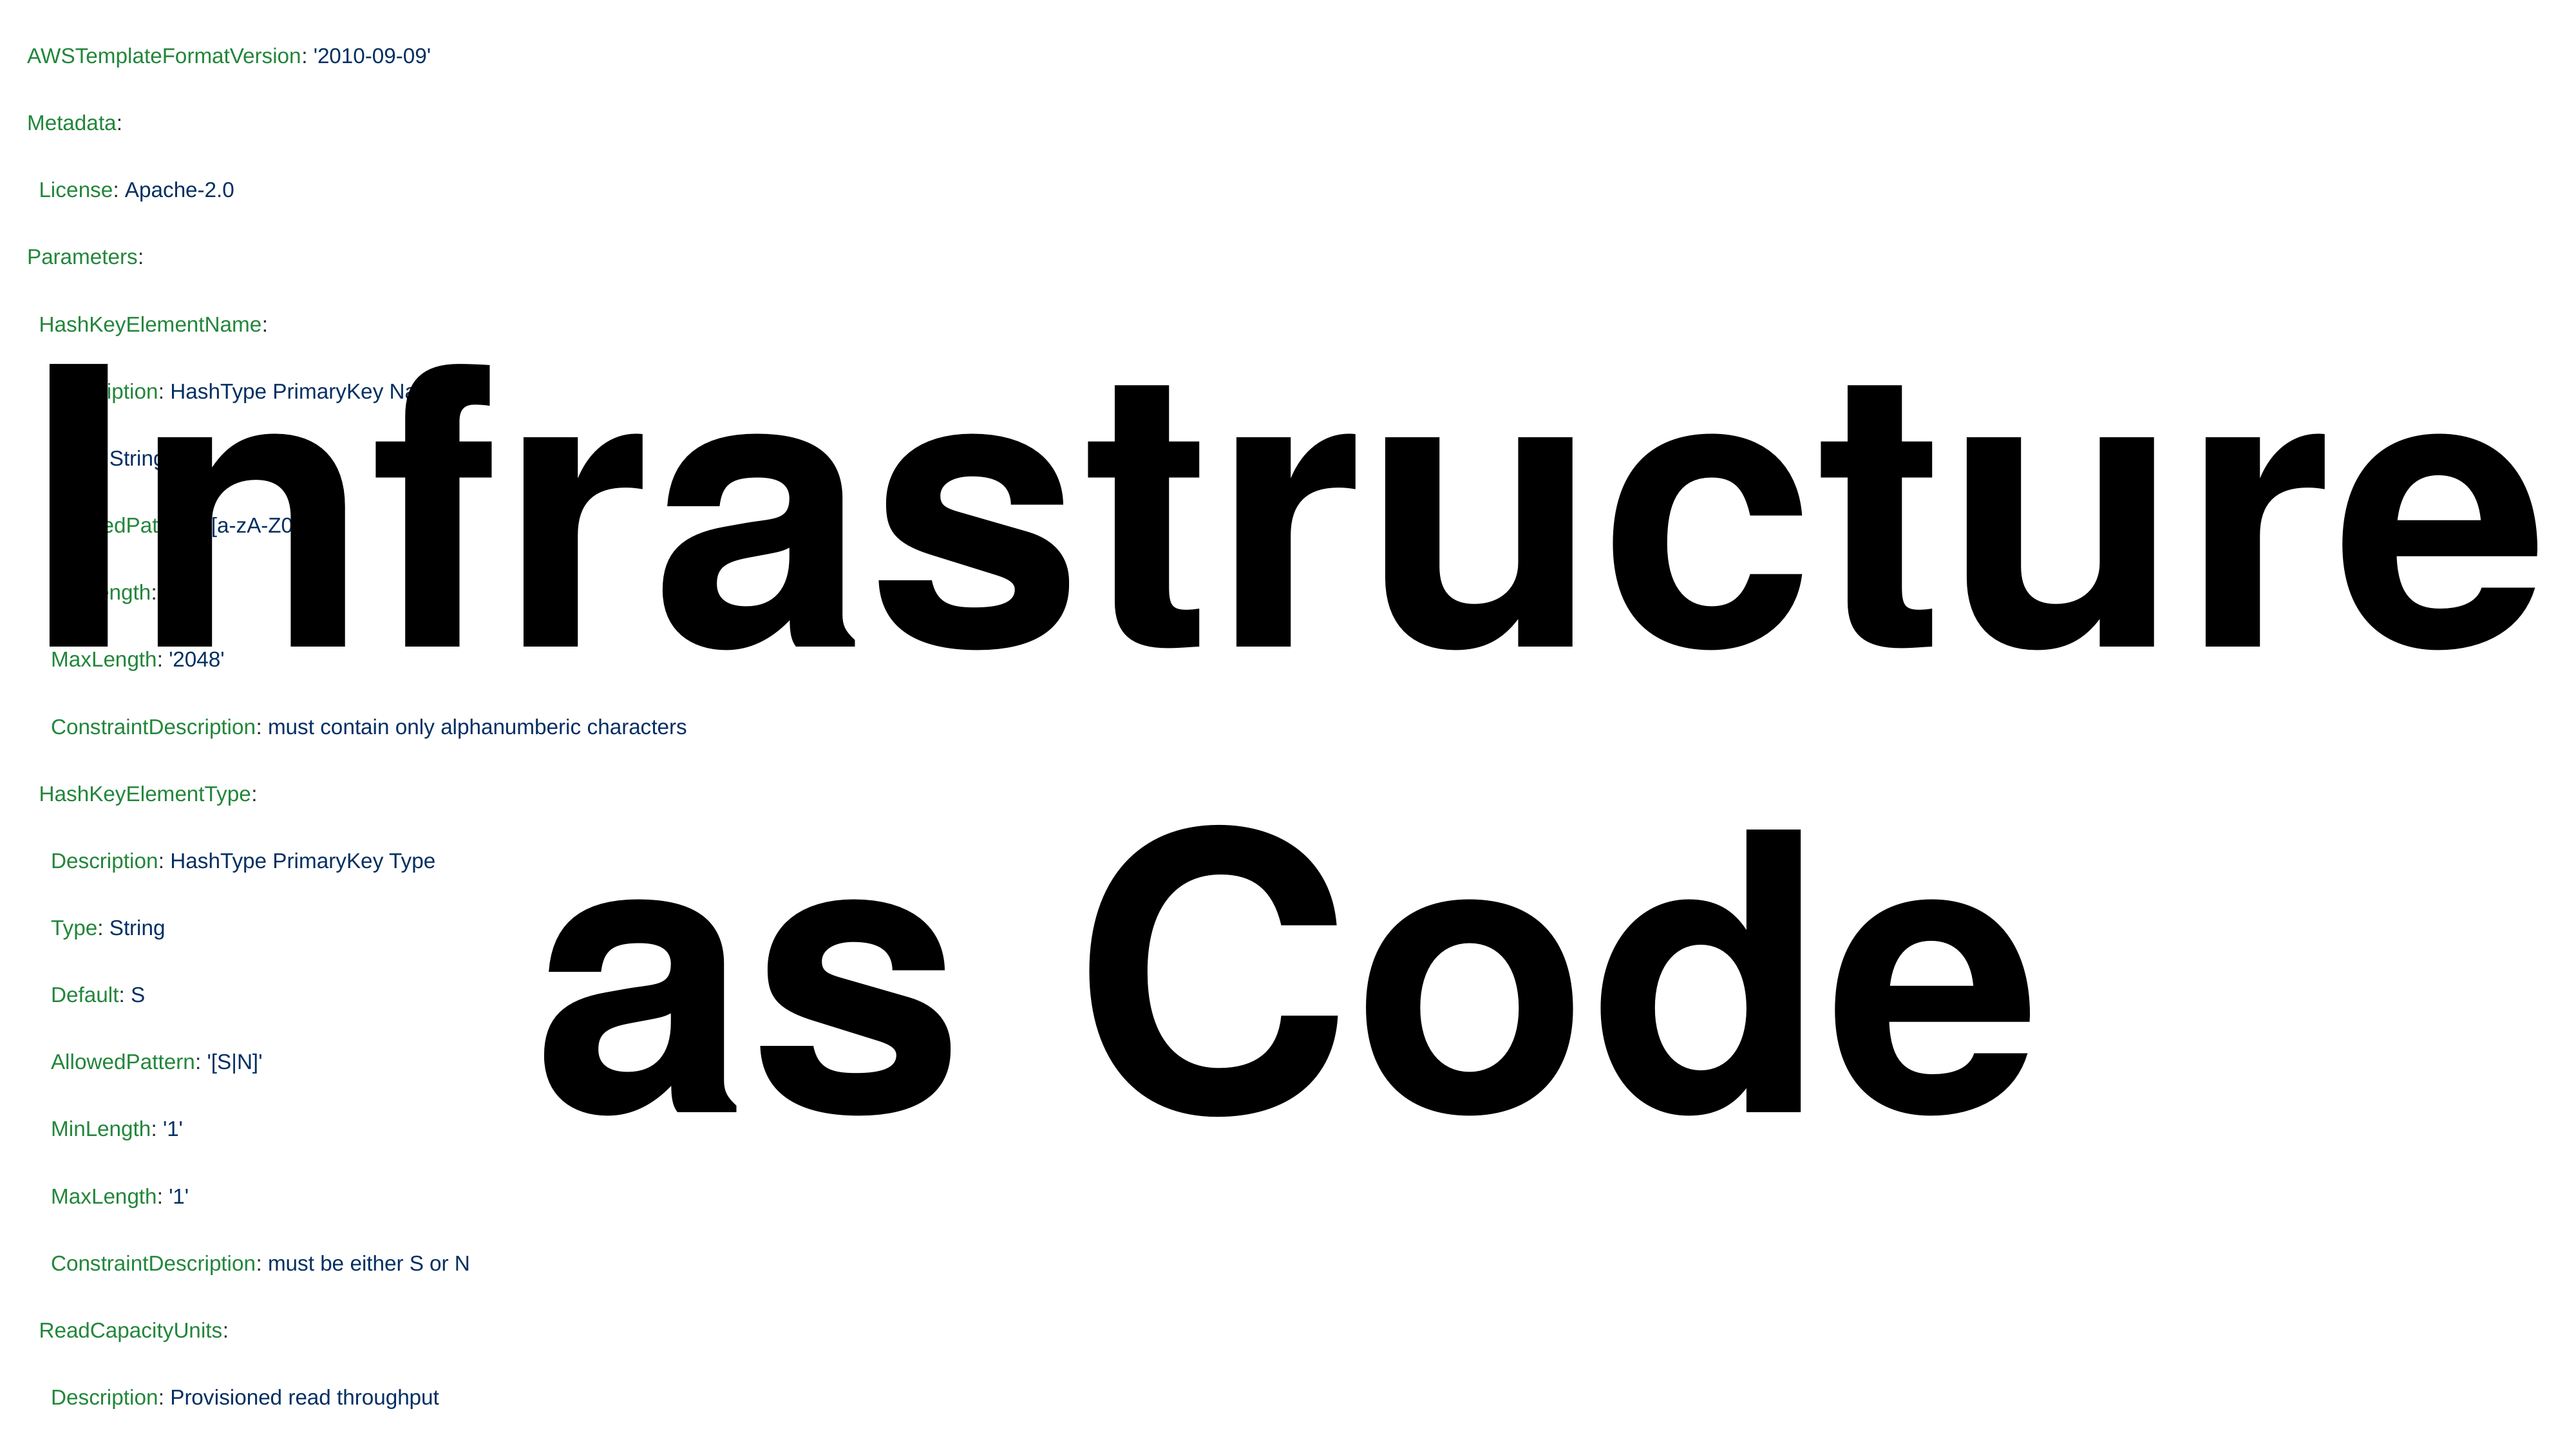

Resources:

  TableOfBooks:

    Type: AWS::DynamoDB::Table

    Properties:

      AttributeDefinitions:

      - AttributeName: Title

        AttributeType: S

      - AttributeName: Category

        AttributeType: S

      - AttributeName: Language

        AttributeType: S

      KeySchema:

      - AttributeName: Category

        KeyType: HASH

      - AttributeName: Title

        KeyType: RANGE

      ProvisionedThroughput:

        ReadCapacityUnits: !Ref 'ReadCapacityUnits'

        WriteCapacityUnits: !Ref 'WriteCapacityUnits'

      LocalSecondaryIndexes:

      - IndexName: LanguageIndex

        KeySchema:

        - AttributeName: Category

          KeyType: HASH

        - AttributeName: Language

          KeyType: RANGE

        Projection:

          ProjectionType: KEYS_ONLY

      GlobalSecondaryIndexes:

      - IndexName: TitleIndex

        KeySchema:

        - AttributeName: Title

          KeyType: HASH

        Projection:

          ProjectionType: KEYS_ONLY

        ProvisionedThroughput:

          ReadCapacityUnits: !Ref 'ReadCapacityUnits'

          WriteCapacityUnits: !Ref 'WriteCapacityUnits'

Outputs:

  TableName:

    Value: !Ref 'TableOfBooks'

    Description: Name of the newly created DynamoDB table
  # The task definition. This is a simple metadata description of what

  # container to run, and what resource requirements it has.

  TaskDefinition:

    Type: AWS::ECS::TaskDefinition

    Properties:

      Family: !Ref 'ServiceName'

      Cpu: !Ref 'ContainerCpu'

      Memory: !Ref 'ContainerMemory'

      NetworkMode: awsvpc

      RequiresCompatibilities:

        - FARGATE

      ExecutionRoleArn:

        Fn::ImportValue:

          !Join [':', [!Ref 'StackName', 'ECSTaskExecutionRole']]

      TaskRoleArn:

        Fn::If:

          - 'HasCustomRole'

          - !Ref 'Role'

          - !Ref "AWS::NoValue"

      ContainerDefinitions:

        - Name: !Ref 'ServiceName'

          Cpu: !Ref 'ContainerCpu'

          Memory: !Ref 'ContainerMemory'

          Image: !Ref 'ImageUrl'

          PortMappings:

            - ContainerPort: !Ref 'ContainerPort'

  # The service. The service is a resource which allows you to run multiple

  # copies of a type of task, and gather up their logs and metrics, as well

  # as monitor the number of running tasks and replace any that have crashed

  Service:

    Type: AWS::ECS::Service

    DependsOn: LoadBalancerRule

    Properties:

      ServiceName: !Ref 'ServiceName'

      Cluster:

        Fn::ImportValue:

          !Join [':', [!Ref 'StackName', 'ClusterName']]

      LaunchType: FARGATE

      DeploymentConfiguration:

        MaximumPercent: 200

        MinimumHealthyPercent: 75

      DesiredCount: !Ref 'DesiredCount'

      NetworkConfiguration:

        AwsvpcConfiguration:

          AssignPublicIp: ENABLED

          SecurityGroups:

            - Fn::ImportValue:

                !Join [':', [!Ref 'StackName', 'FargateContainerSecurityGroup']]

          Subnets:

            - Fn::ImportValue:

                !Join [':', [!Ref 'StackName', 'PublicSubnetOne']]

            - Fn::ImportValue:

                !Join [':', [!Ref 'StackName', 'PublicSubnetTwo']]

      TaskDefinition: !Ref 'TaskDefinition'

      LoadBalancers:

        - ContainerName: !Ref 'ServiceName'

          ContainerPort: !Ref 'ContainerPort'

          TargetGroupArn: !Ref 'TargetGroup'

  # A target group. This is used for keeping track of all the tasks, and

  # what IP addresses / port numbers they have. You can query it yourself,

  # to use the addresses yourself, but most often this target group is just

  # connected to an application load balancer, or network load balancer, so

  # it can automatically distribute traffic across all the targets.

  TargetGroup:

    Type: AWS::ElasticLoadBalancingV2::TargetGroup

    Properties:

      HealthCheckIntervalSeconds: 6

      HealthCheckPath: /

      HealthCheckProtocol: HTTP

      HealthCheckTimeoutSeconds: 5

      HealthyThresholdCount: 2

      TargetType: ip

      Name: !Ref 'ServiceName'

      Port: !Ref 'ContainerPort'

      Protocol: HTTP

      UnhealthyThresholdCount: 2

      VpcId:

        Fn::ImportValue:

          !Join [':', [!Ref 'StackName', 'VPCId']]

  # Create a rule on the load balancer for routing traffic to the target group

  LoadBalancerRule:

    Type: AWS::ElasticLoadBalancingV2::ListenerRule

    Properties:

      Actions:

        - TargetGroupArn: !Ref 'TargetGroup'

          Type: 'forward'

      Conditions:

        - Field: path-pattern

          Values: [!Ref 'Path']

      ListenerArn:

        Fn::ImportValue:

          !Join [':', [!Ref 'StackName', 'PublicListener']]

      Priority: !Ref 'Priority'
AWSTemplateFormatVersion: '2010-09-09'

Metadata:

  License: Apache-2.0

Parameters:

  HashKeyElementName:

    Description: HashType PrimaryKey Name

    Type: String

    AllowedPattern: '[a-zA-Z0-9]*'

    MinLength: '1'

    MaxLength: '2048'

    ConstraintDescription: must contain only alphanumberic characters

  HashKeyElementType:

    Description: HashType PrimaryKey Type

    Type: String

    Default: S

    AllowedPattern: '[S|N]'

    MinLength: '1'

    MaxLength: '1'

    ConstraintDescription: must be either S or N

  ReadCapacityUnits:

    Description: Provisioned read throughput

    Type: Number

    Default: '5'

    MinValue: '5'

    MaxValue: '10000'

    ConstraintDescription: must be between 5 and 10000

  WriteCapacityUnits:

    Description: Provisioned write throughput

    Type: Number

    Default: '10'

    MinValue: '5'

    MaxValue: '10000'

    ConstraintDescription: must be between 5 and 10000

Resources:

  myDynamoDBTable:

    Type: AWS::DynamoDB::Table

    Properties:

      AttributeDefinitions:

      - AttributeName: !Ref 'HashKeyElementName'

        AttributeType: !Ref 'HashKeyElementType'

      KeySchema:

      - AttributeName: !Ref 'HashKeyElementName'

        KeyType: HASH

      ProvisionedThroughput:

        ReadCapacityUnits: !Ref 'ReadCapacityUnits'

        WriteCapacityUnits: !Ref 'WriteCapacityUnits'

Outputs:

  TableName:

    Value: !Ref 'myDynamoDBTable'

    Description: Table name of the newly created DynamoDB table
Infrastructure
as Code